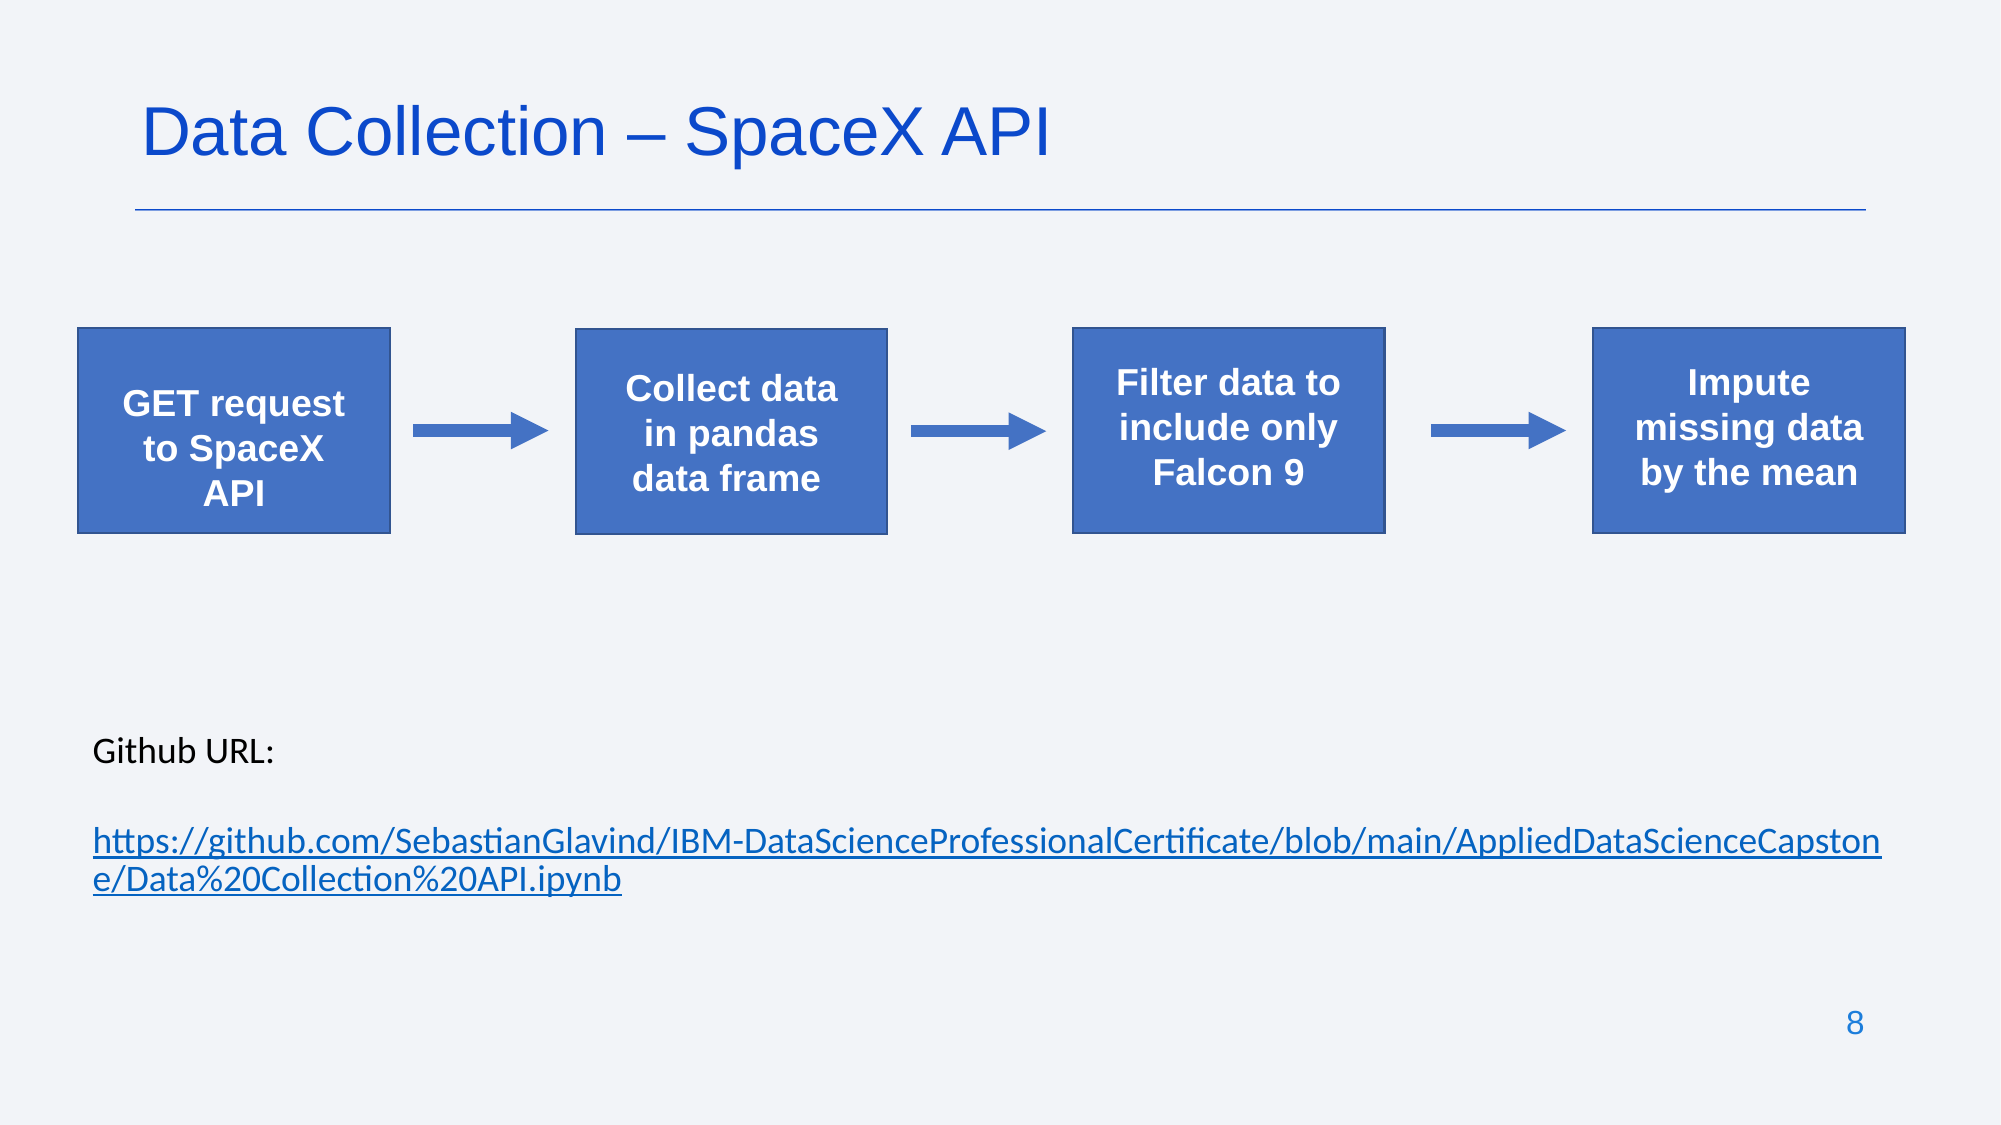

Data Collection – SpaceX API

Filter data to include only Falcon 9

Impute missing data by the mean
Collect data in pandas data frame
GET request to SpaceX API
Github URL:

https://github.com/SebastianGlavind/IBM-DataScienceProfessionalCertificate/blob/main/AppliedDataScienceCapstone/Data%20Collection%20API.ipynb

8